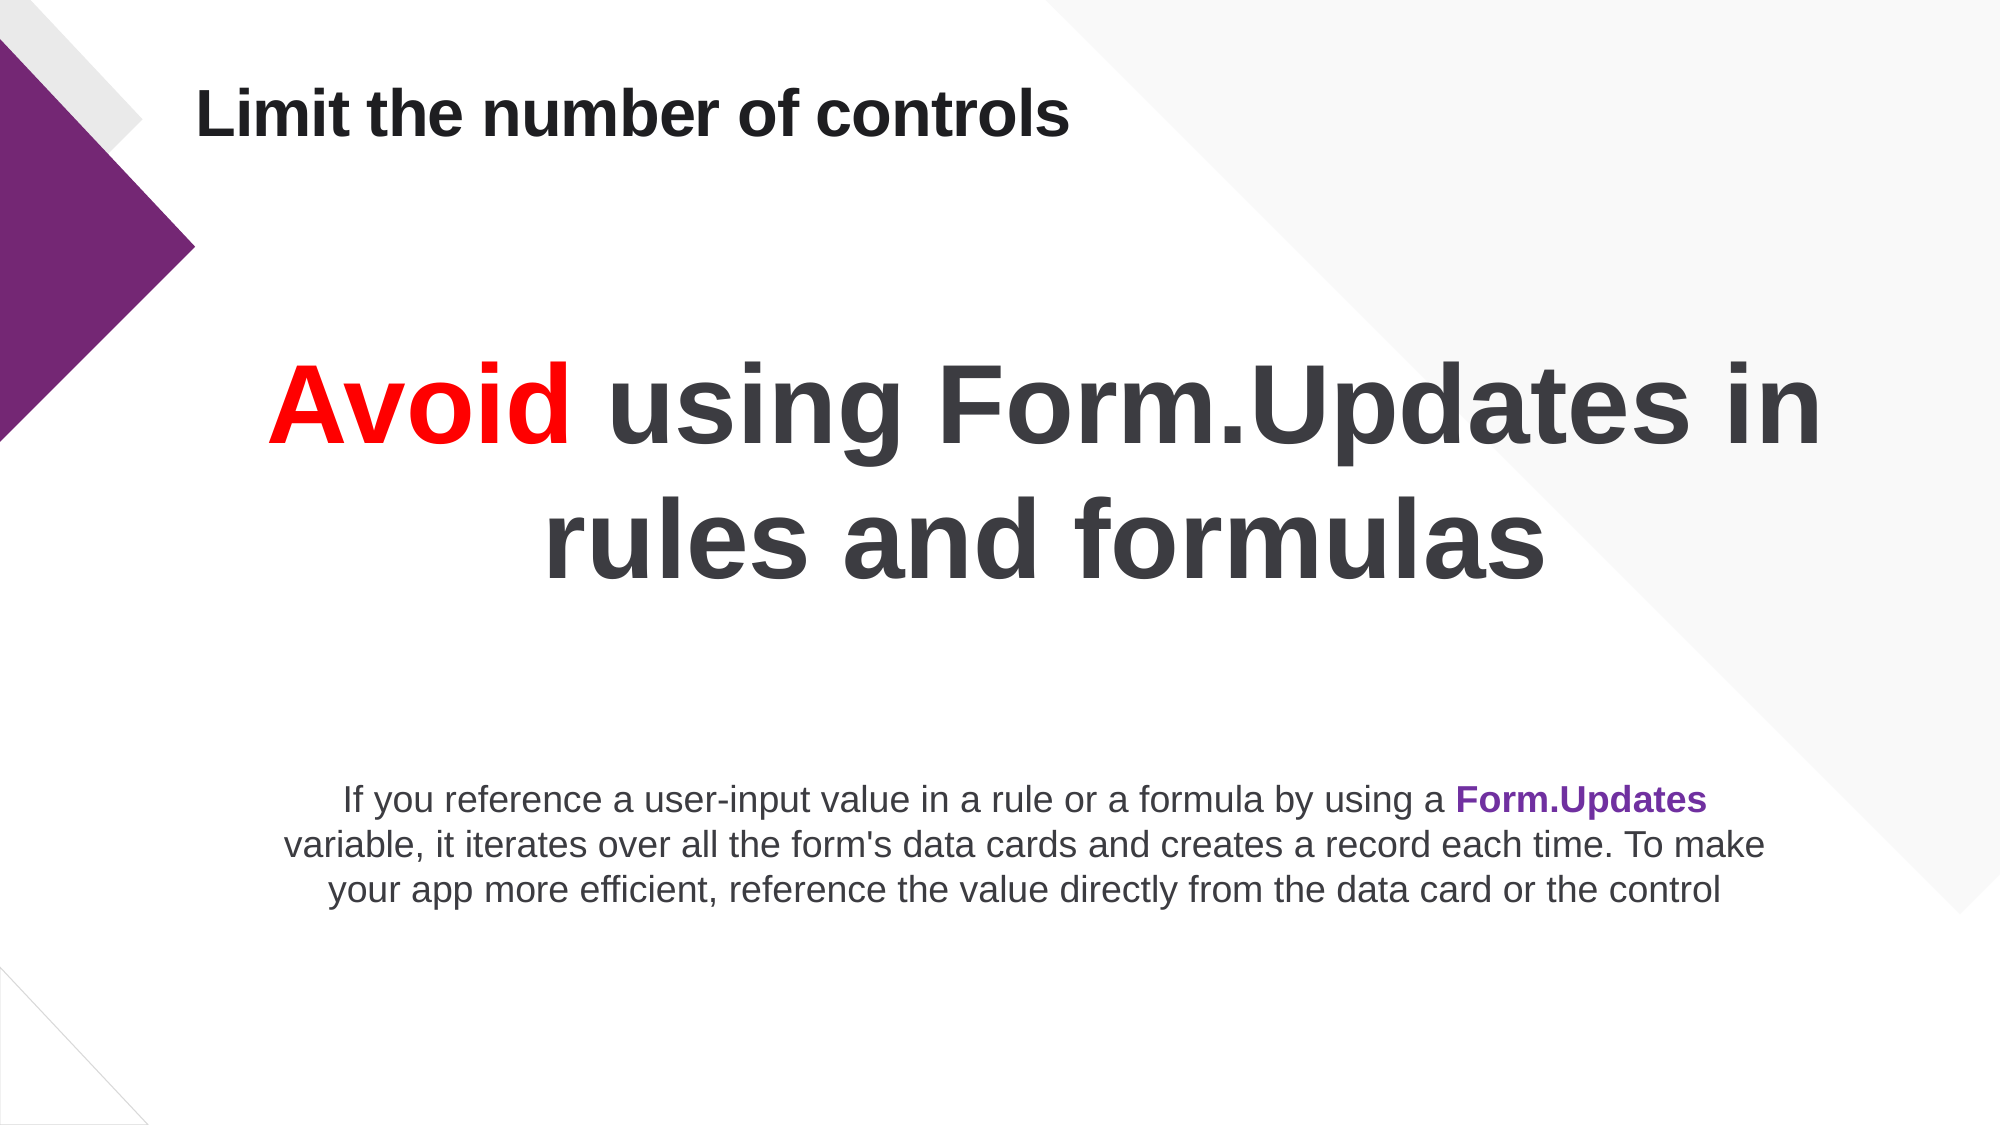

# Limit the number of controls
Avoid using Form.Updates in rules and formulas
If you reference a user-input value in a rule or a formula by using a Form.Updates variable, it iterates over all the form's data cards and creates a record each time. To make your app more efficient, reference the value directly from the data card or the control